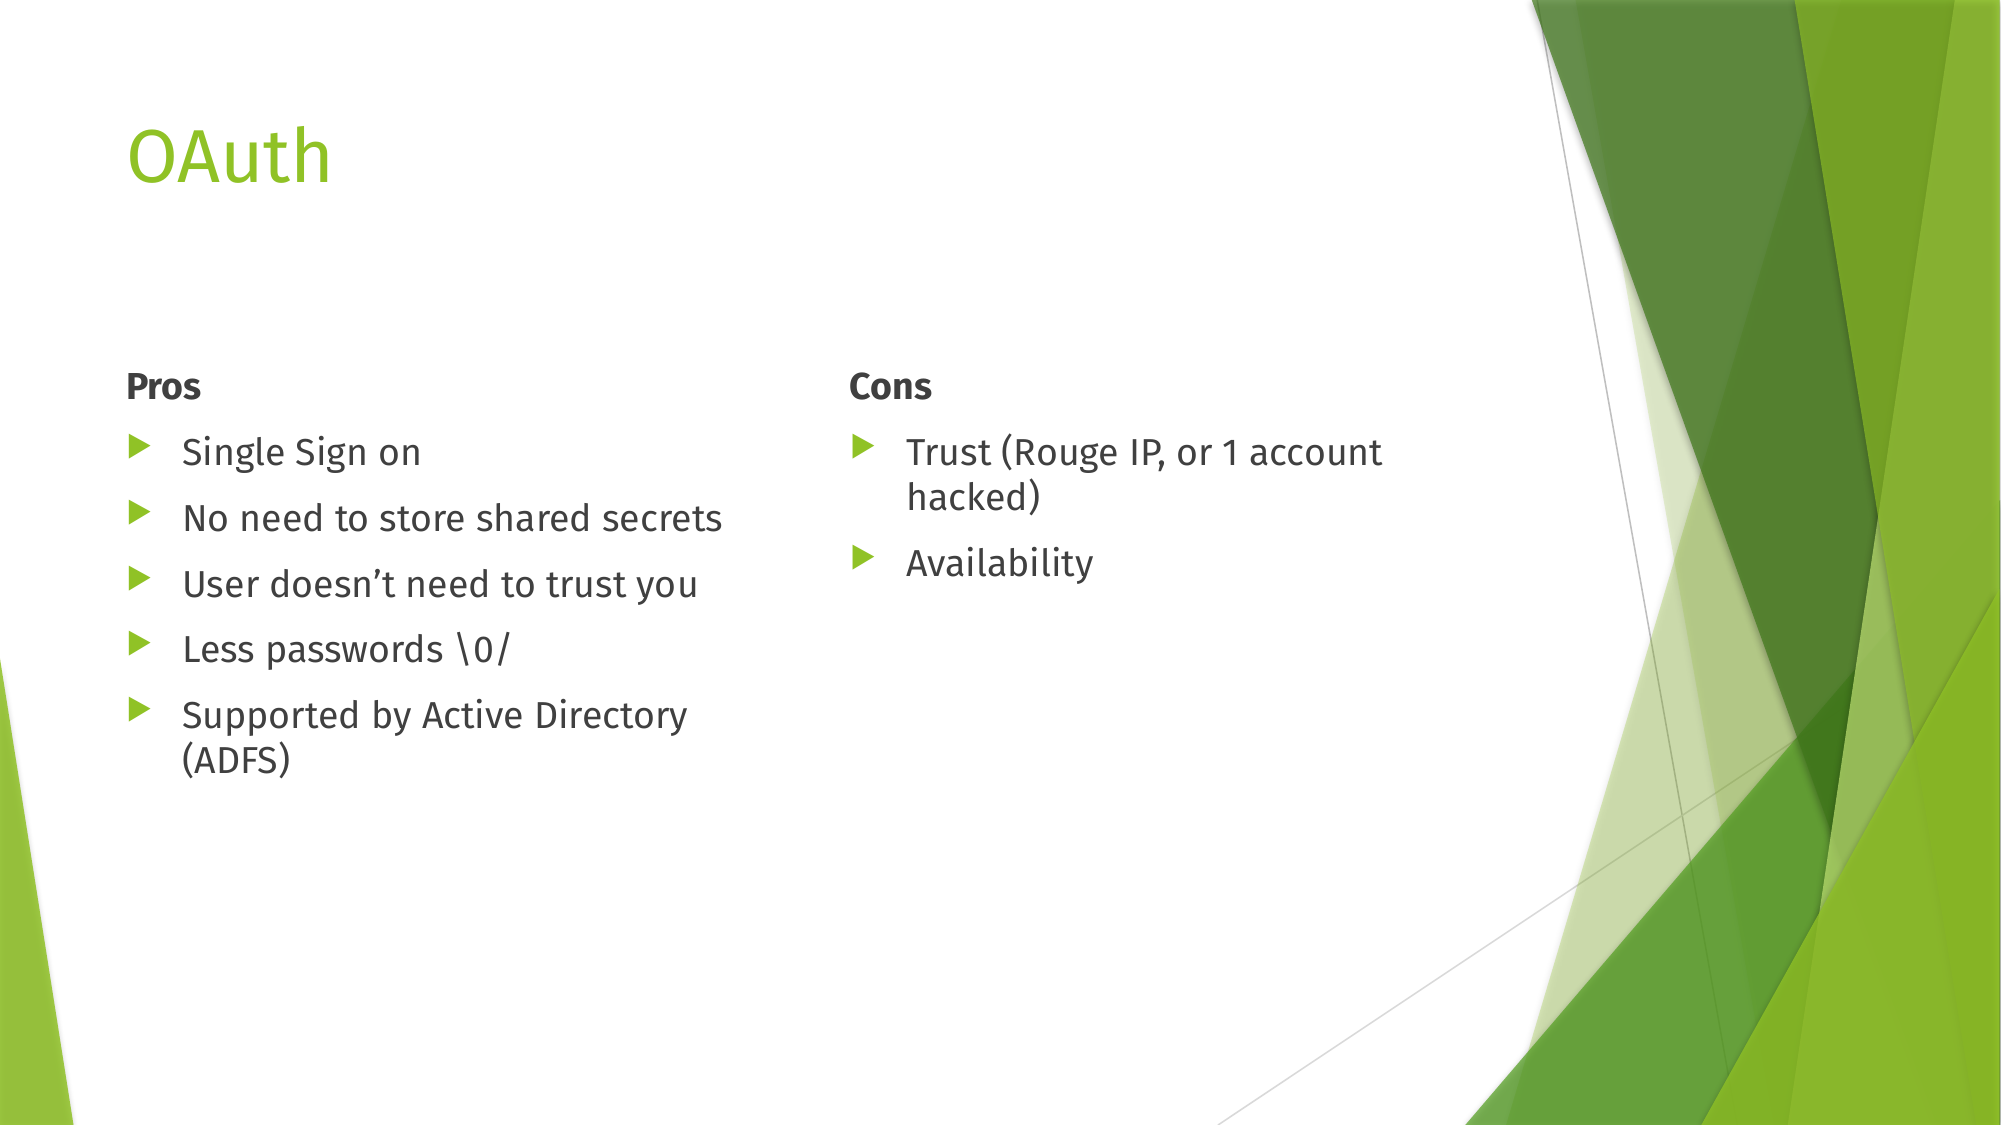

# OAuth
Pros
Single Sign on
No need to store shared secrets
User doesn’t need to trust you
Less passwords \0/
Supported by Active Directory (ADFS)
Cons
Trust (Rouge IP, or 1 account hacked)
Availability